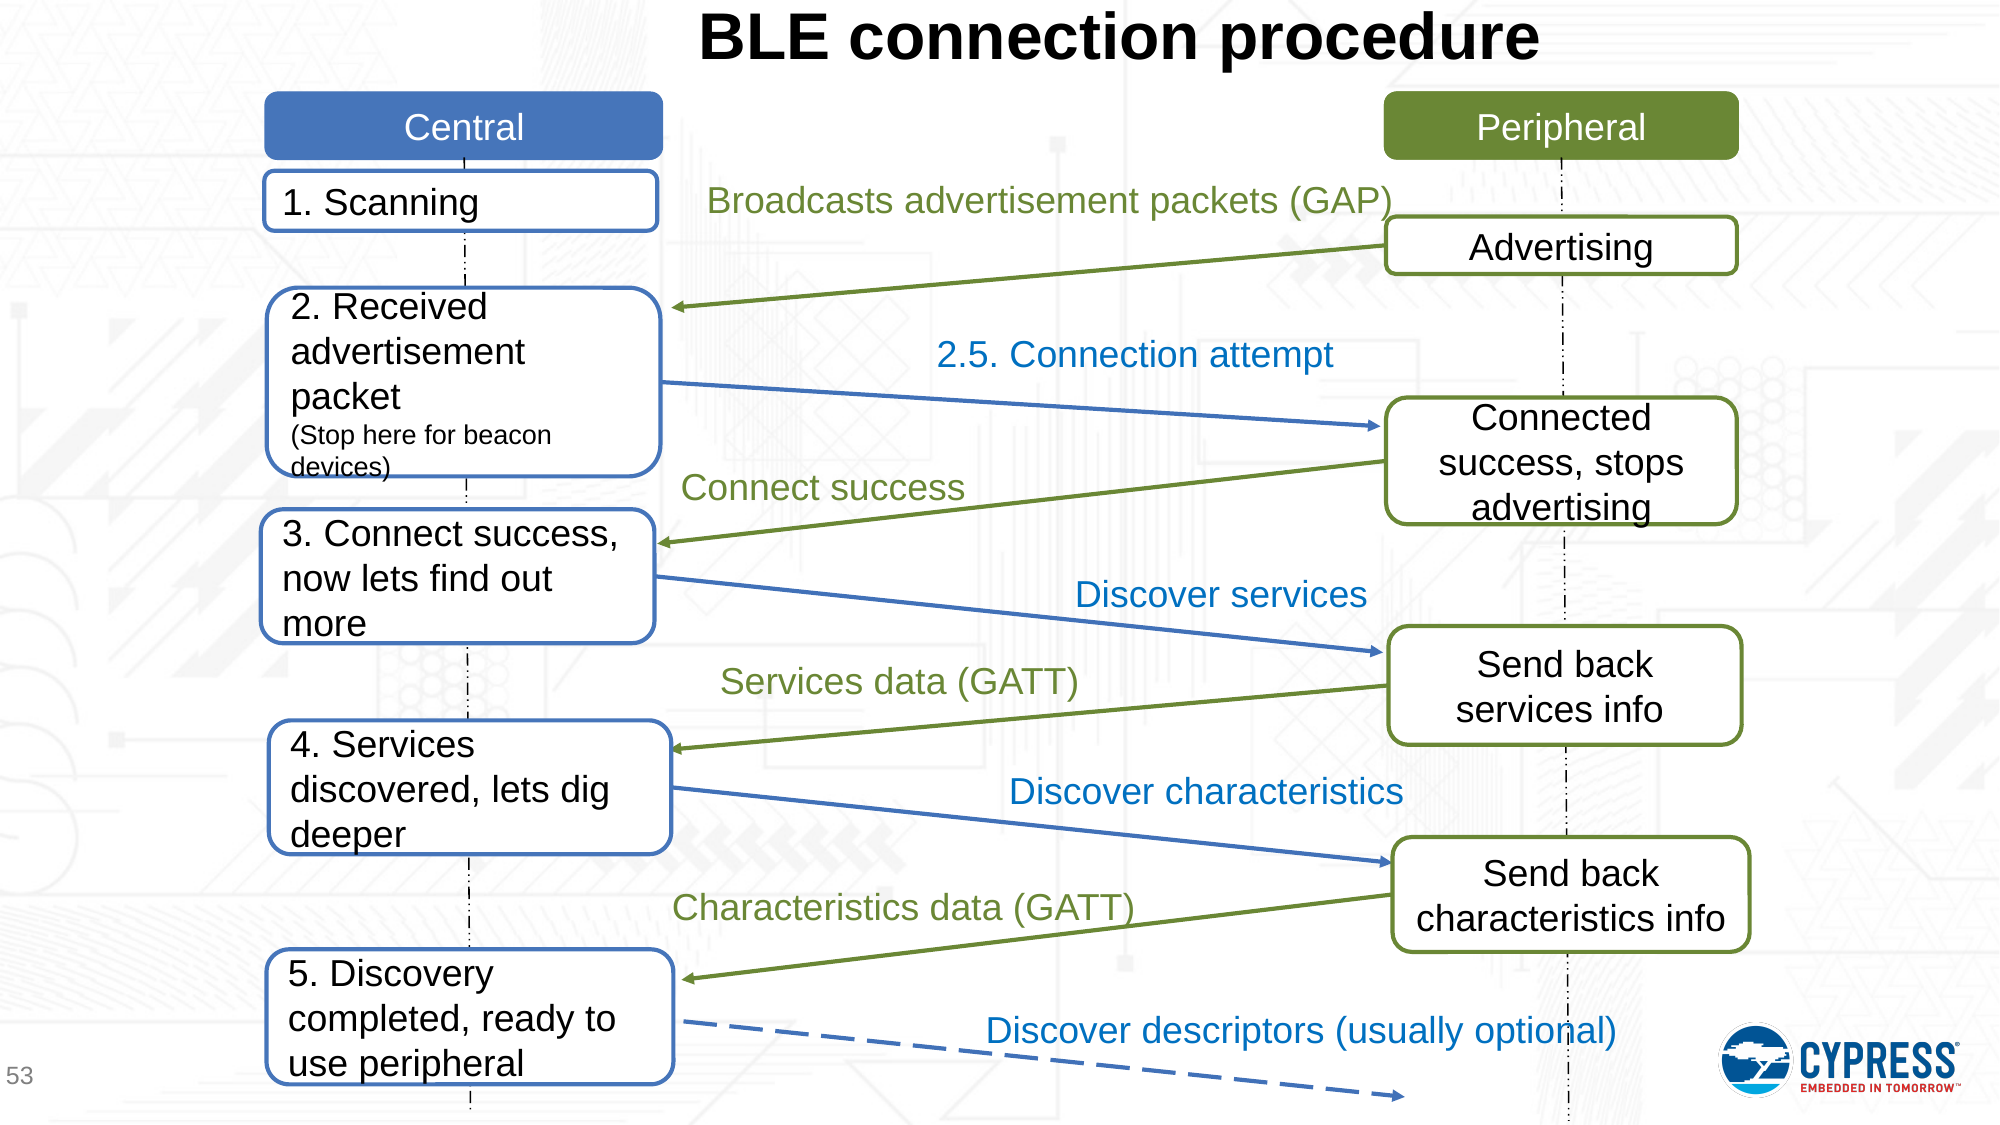

# BLE connection procedure
Central
Broadcaster
Peripheral
Observer
Broadcasts advertisement packets (GAP)
1. Scanning
Advertising
2. Received advertisement packet
(Stop here for beacon devices)
2.5. Connection attempt
Connected success, stops advertising
Connect success
3. Connect success,
now lets find out more
Discover services
Send back services info
Services data (GATT)
4. Services discovered, lets dig deeper
Discover characteristics
Send back characteristics info
Characteristics data (GATT)
5. Discovery completed, ready to use peripheral
Discover descriptors (usually optional)